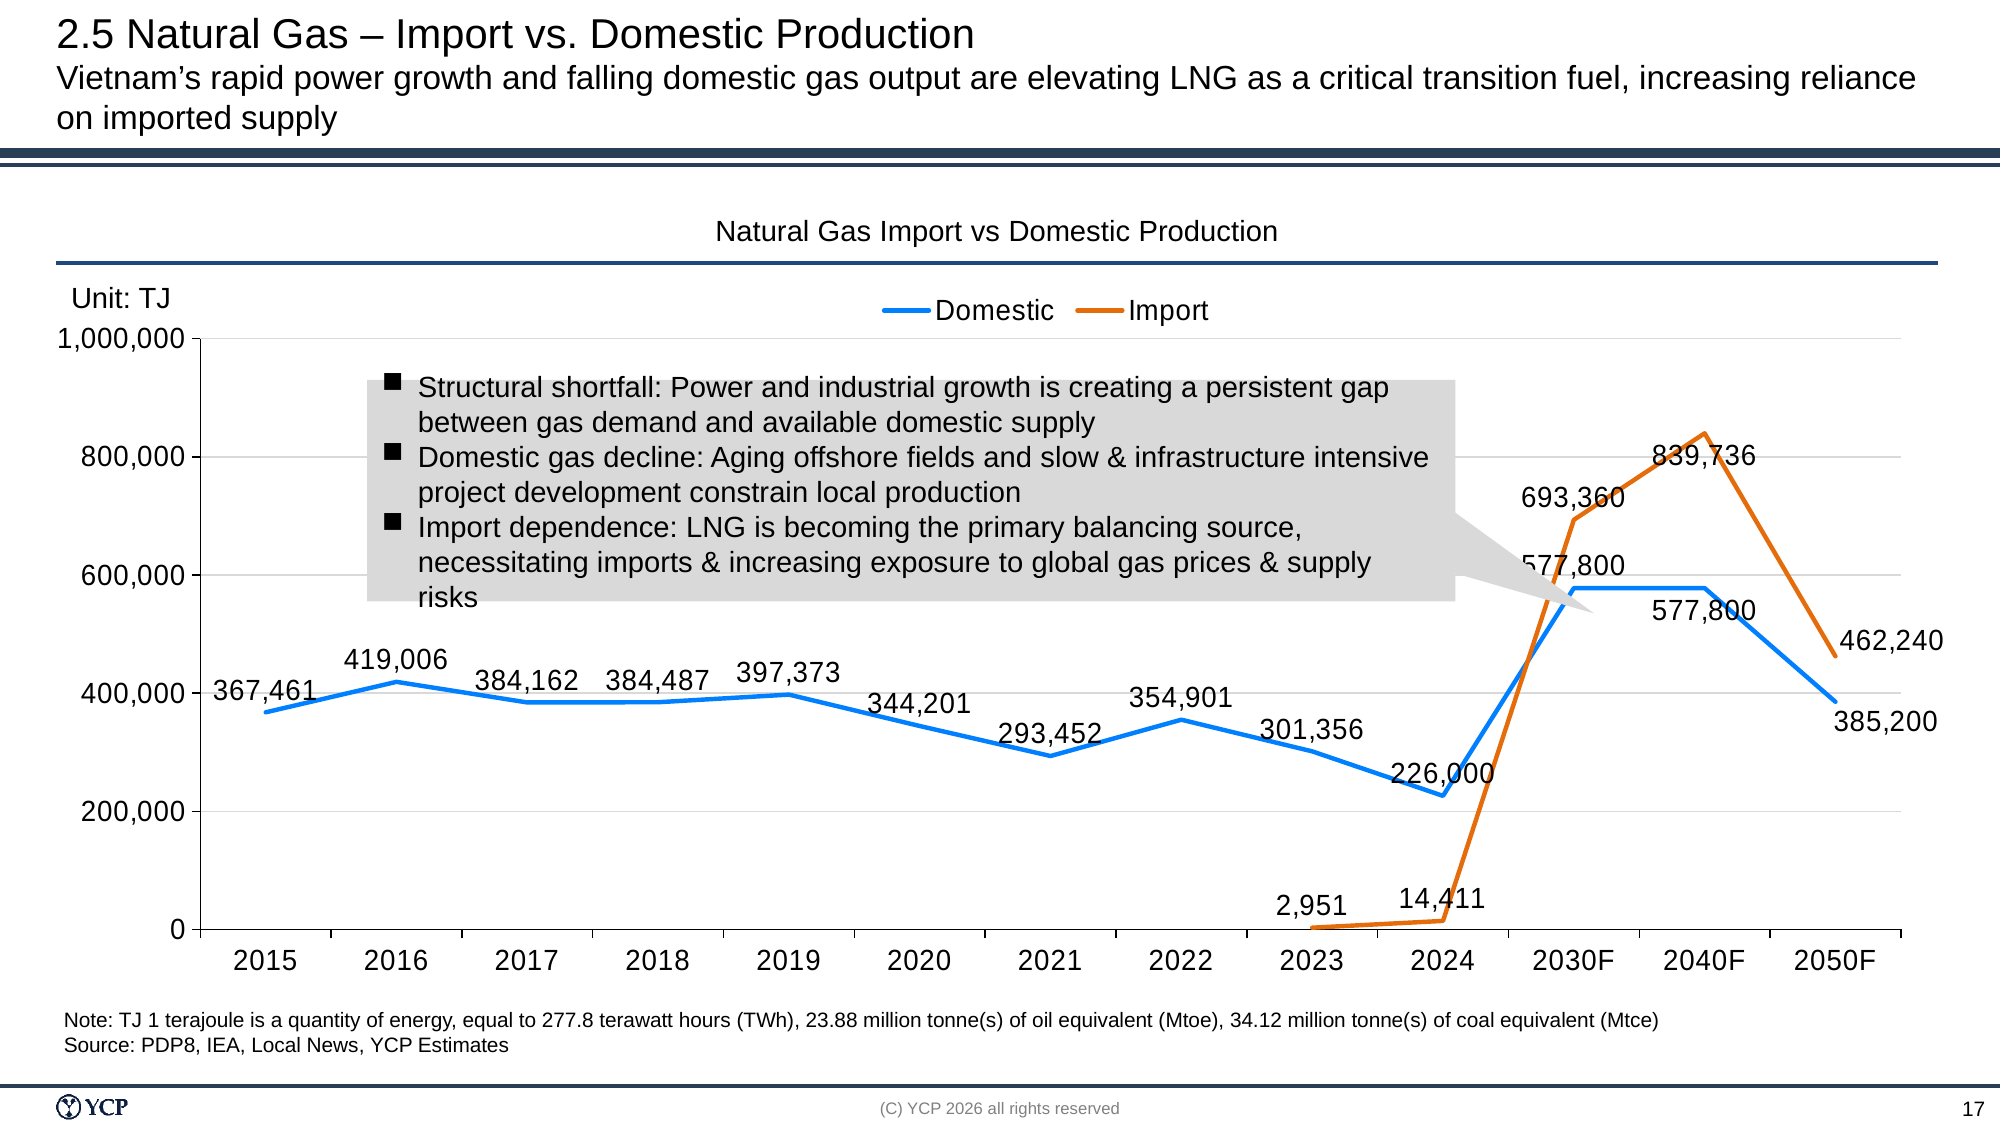

# 2.5 Natural Gas – Import vs. Domestic Production Vietnam’s rapid power growth and falling domestic gas output are elevating LNG as a critical transition fuel, increasing reliance on imported supply
Natural Gas Import vs Domestic Production
Unit: TJ

### Chart

| Category | Domestic | Import |
|---|---|---|
| 2015 | 367461.0 | None |
| 2016 | 419006.0 | None |
| 2017 | 384162.0 | None |
| 2018 | 384487.0 | None |
| 2019 | 397373.0 | None |
| 2020 | 344201.0 | None |
| 2021 | 293452.0 | None |
| 2022 | 354901.0 | None |
| 2023 | 301356.0 | 2950.835 |
| 2024 | 226000.0 | 14411.300000000001 |
| 2030F | 577800.0 | 693360.0 |
| 2040F | 577800.0 | 839736.0 |
| 2050F | 385200.0 | 462240.0 |
Structural shortfall: Power and industrial growth is creating a persistent gap between gas demand and available domestic supply
Domestic gas decline: Aging offshore fields and slow & infrastructure intensive project development constrain local production
Import dependence: LNG is becoming the primary balancing source, necessitating imports & increasing exposure to global gas prices & supply risks

Note: TJ 1 terajoule is a quantity of energy, equal to 277.8 terawatt hours (TWh), 23.88 million tonne(s) of oil equivalent (Mtoe), 34.12 million tonne(s) of coal equivalent (Mtce)
Source: PDP8, IEA, Local News, YCP Estimates